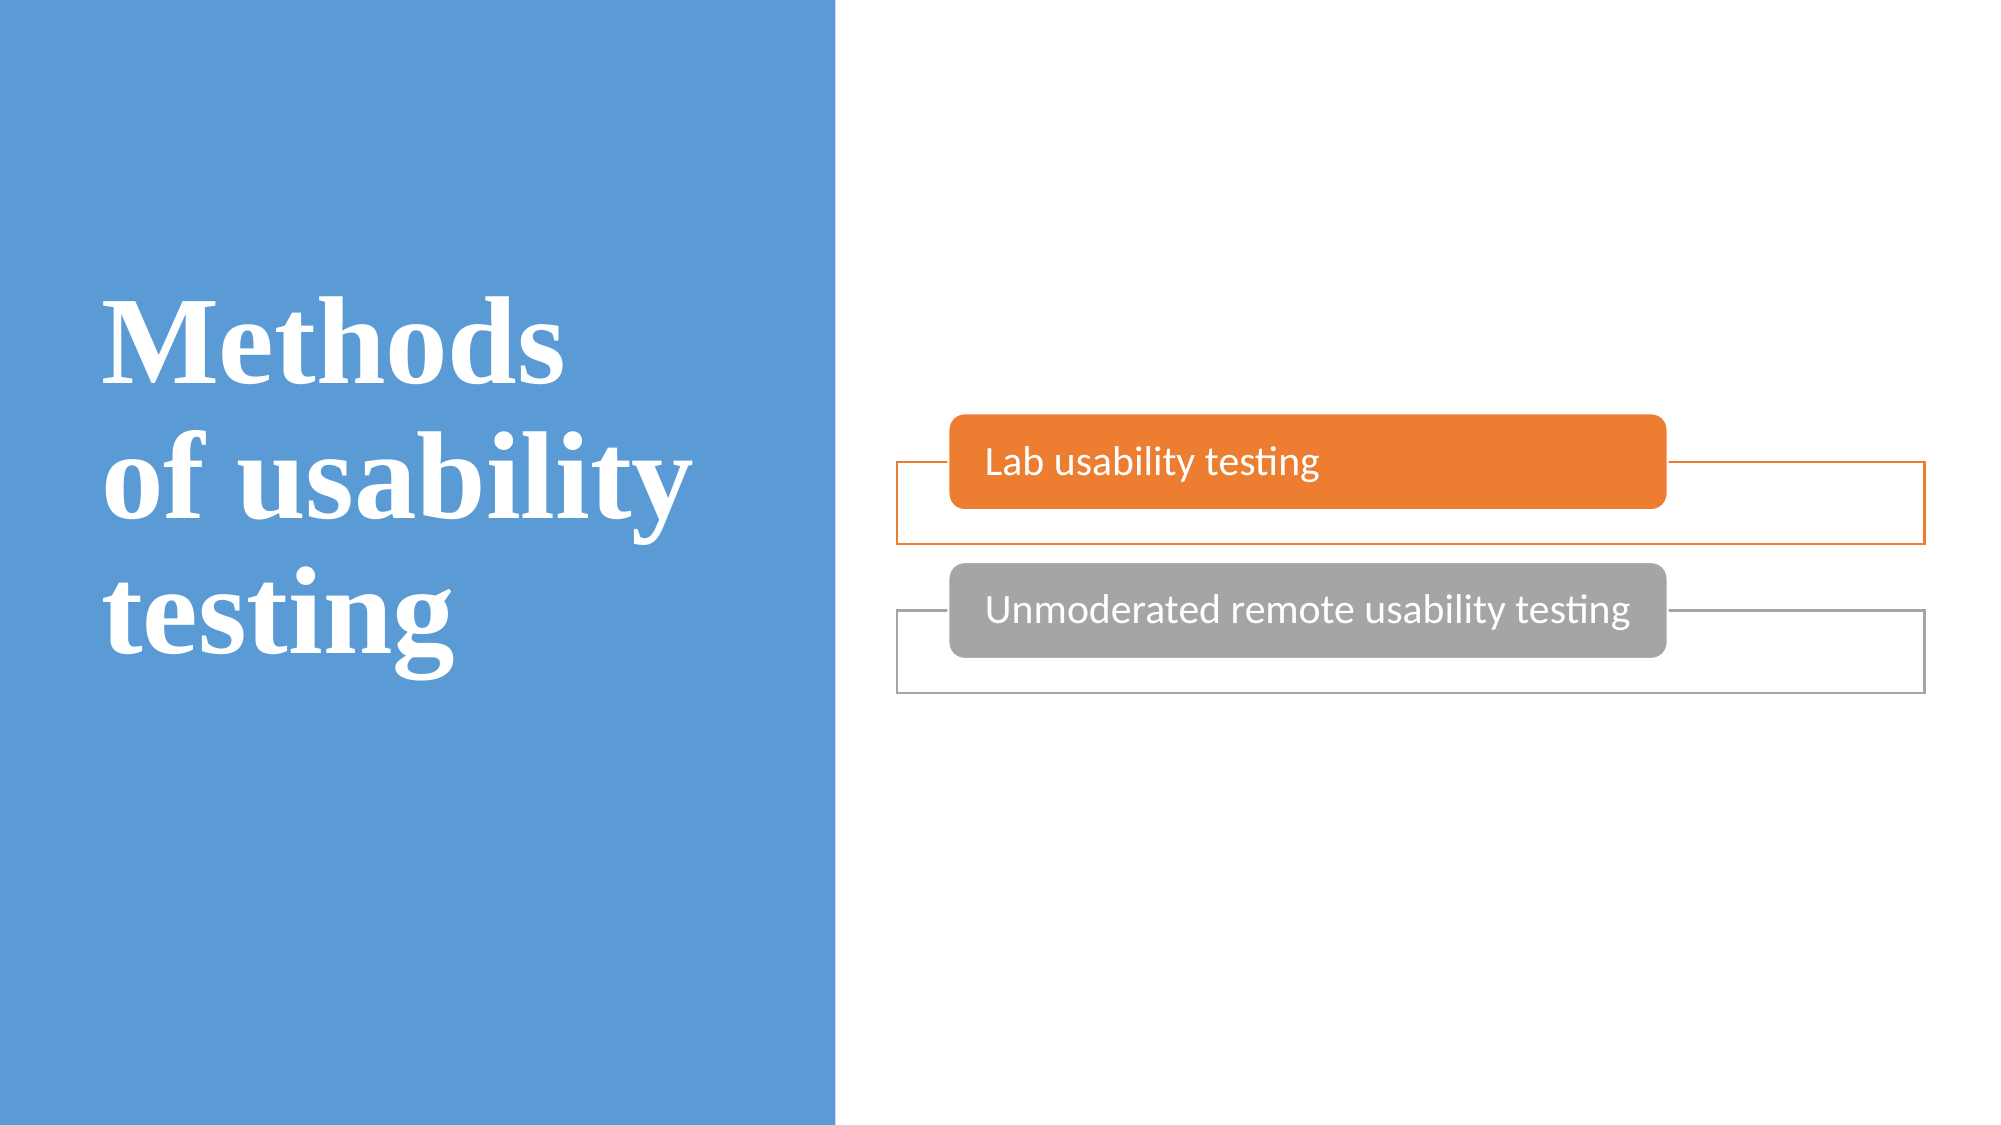

# Methods of usability testing
Lab usability testing
Unmoderated remote usability testing